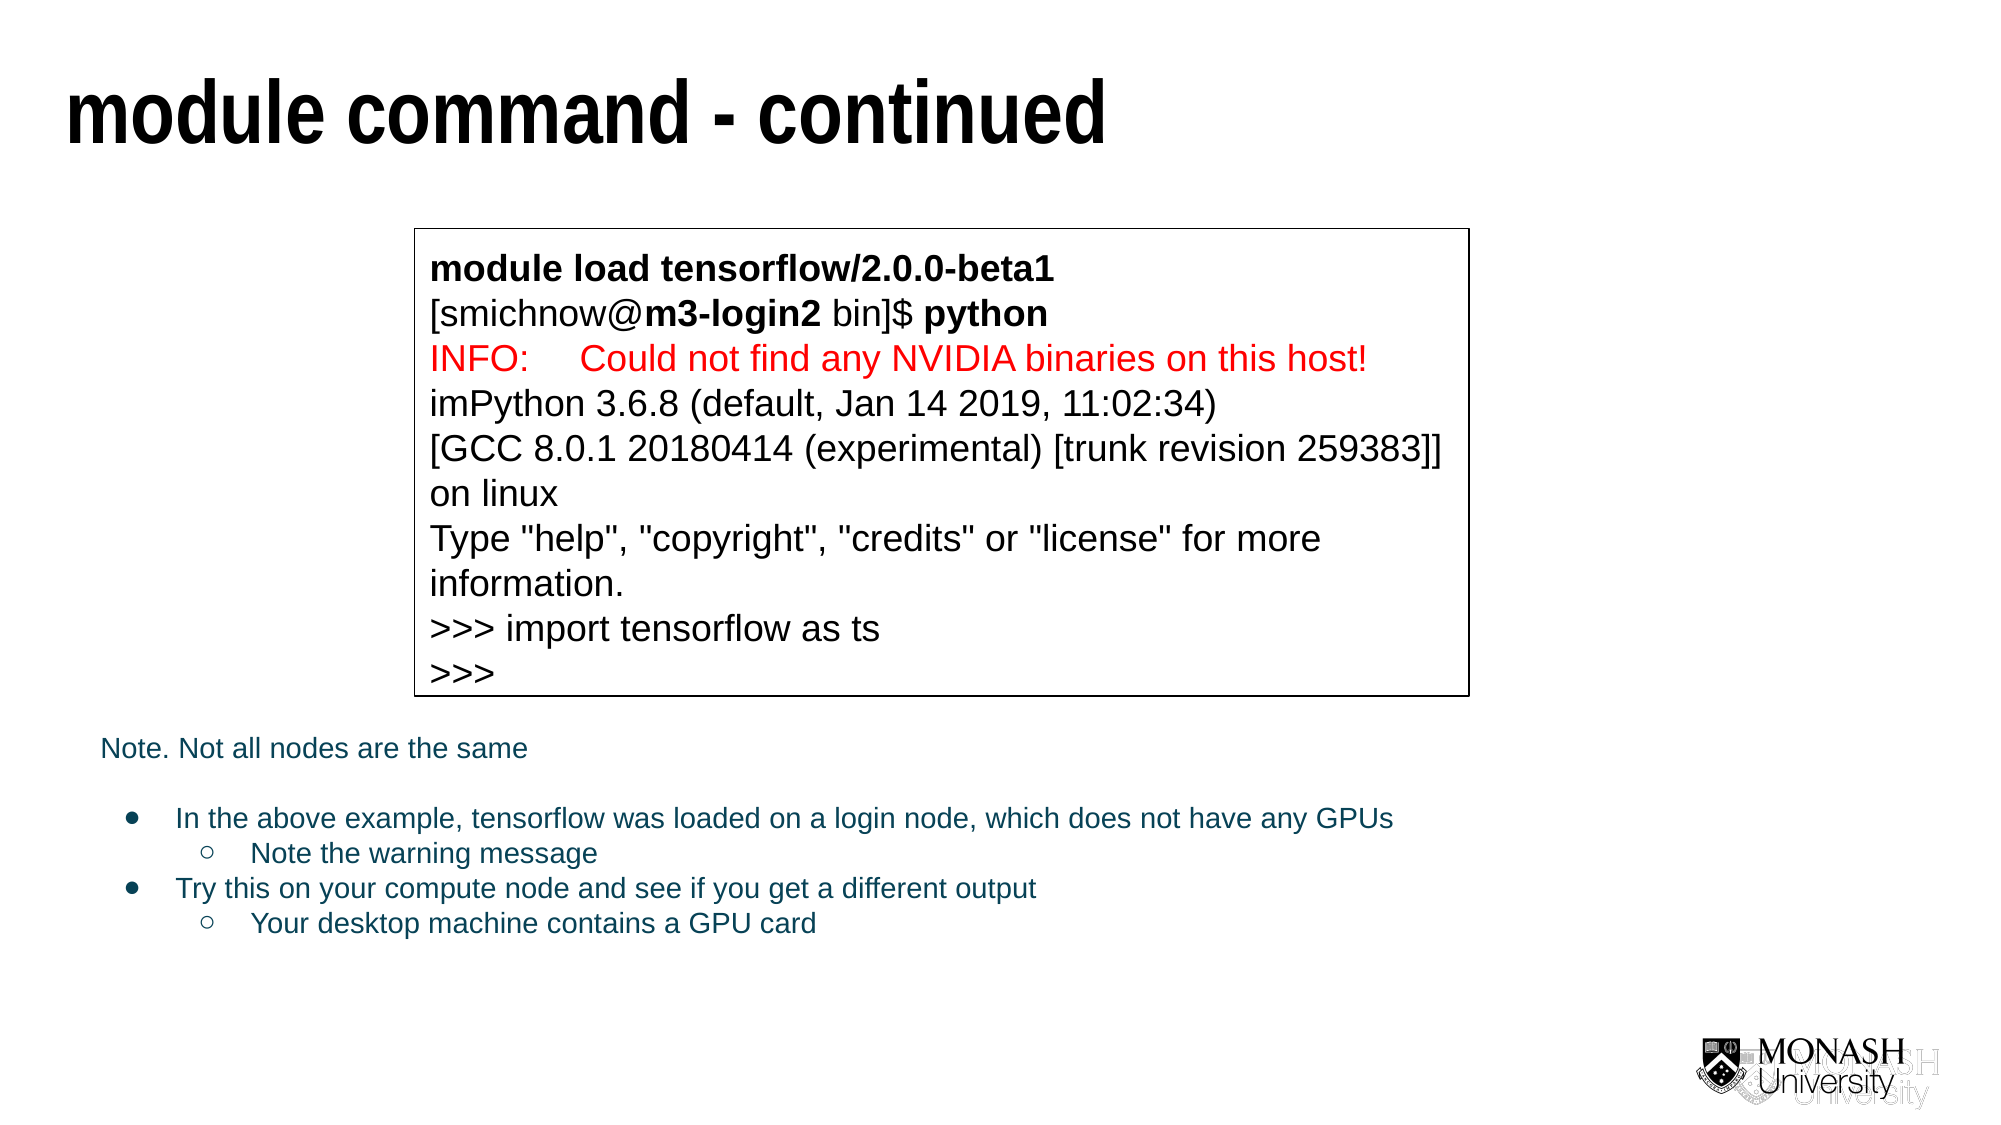

module command - continued
module load tensorflow/2.0.0-beta1
[smichnow@m3-login2 bin]$ python
INFO:	Could not find any NVIDIA binaries on this host!
imPython 3.6.8 (default, Jan 14 2019, 11:02:34)
[GCC 8.0.1 20180414 (experimental) [trunk revision 259383]] on linux
Type "help", "copyright", "credits" or "license" for more information.
>>> import tensorflow as ts
>>>
Note. Not all nodes are the same

In the above example, tensorflow was loaded on a login node, which does not have any GPUs
Note the warning message
Try this on your compute node and see if you get a different output
Your desktop machine contains a GPU card